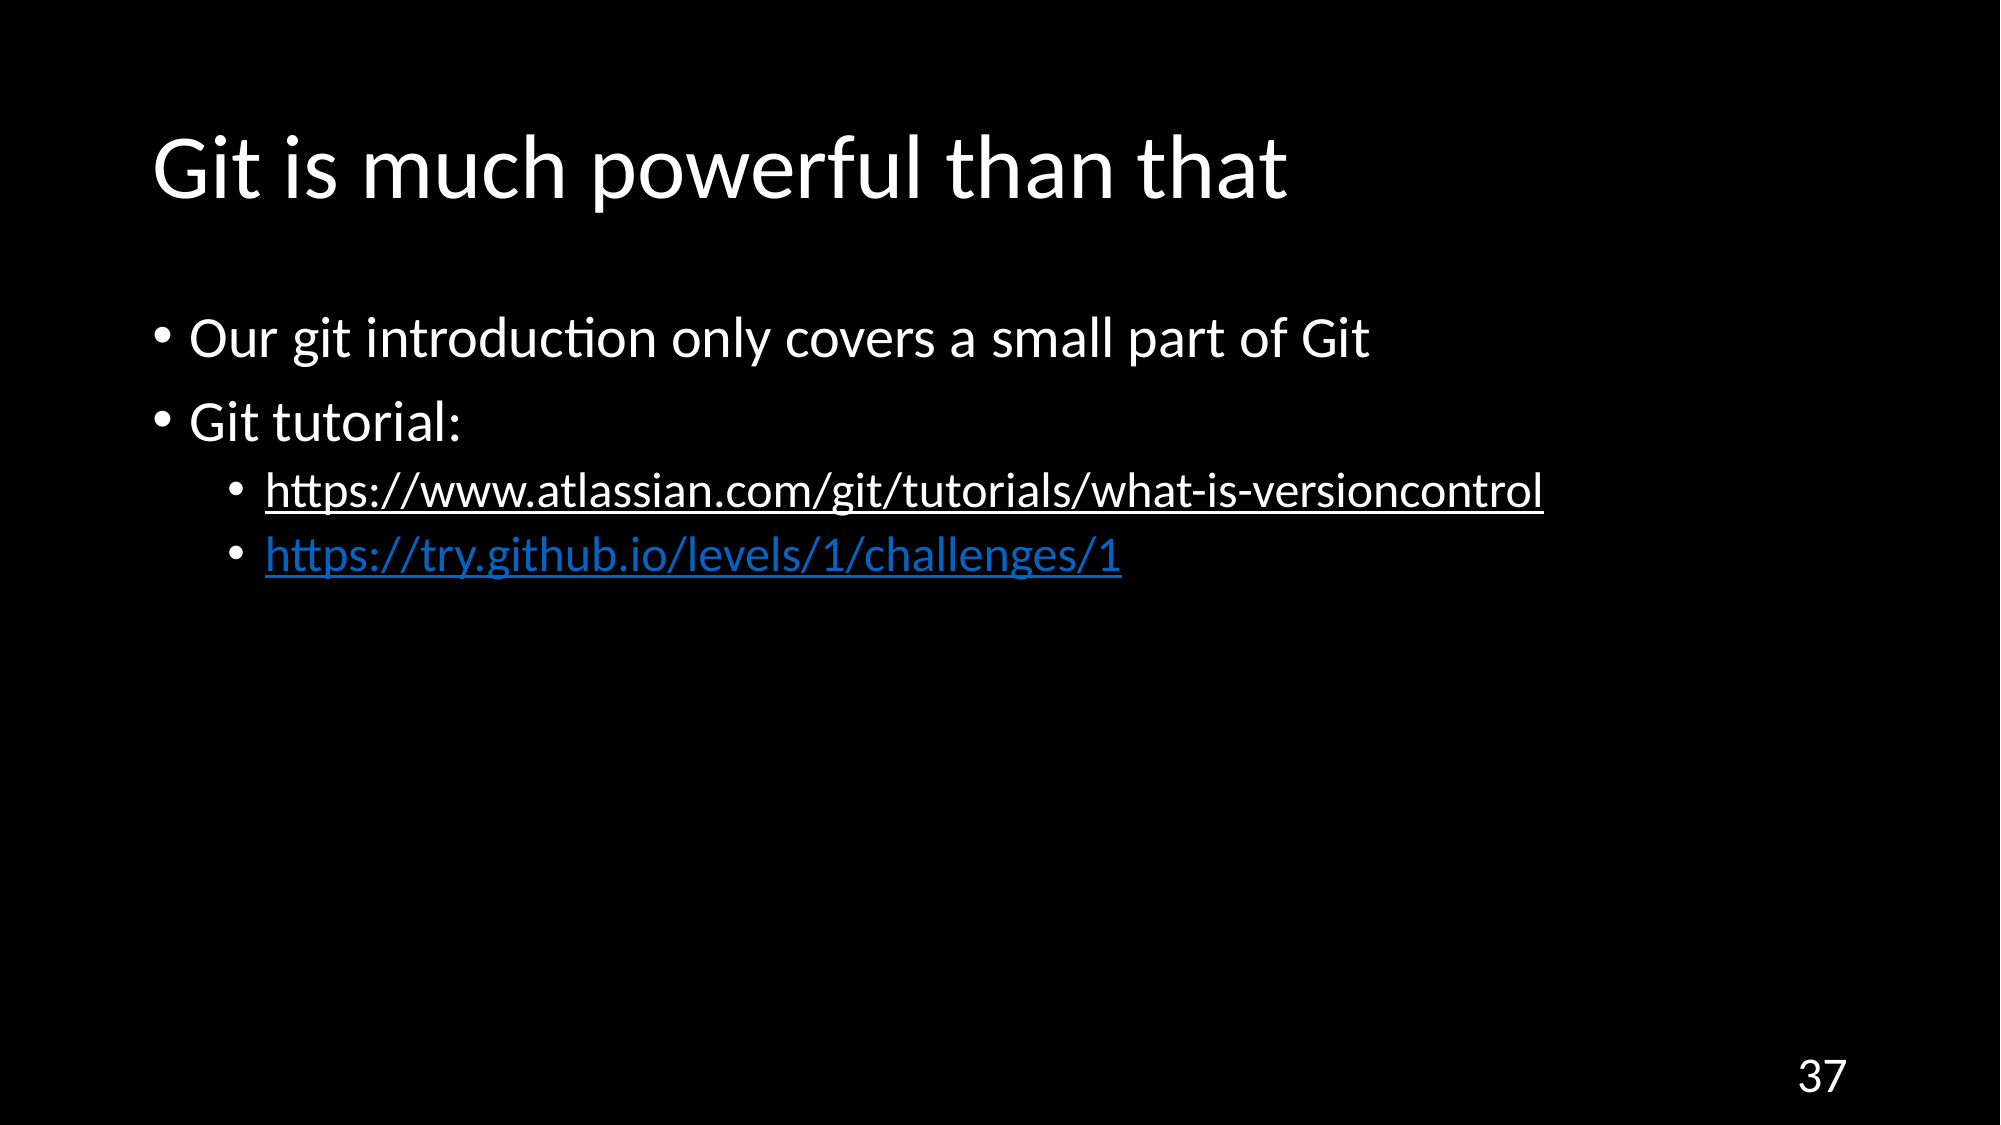

# Git is much powerful than that
Our git introduction only covers a small part of Git
Git tutorial:
https://www.atlassian.com/git/tutorials/what-is-versioncontrol
https://try.github.io/levels/1/challenges/1
37